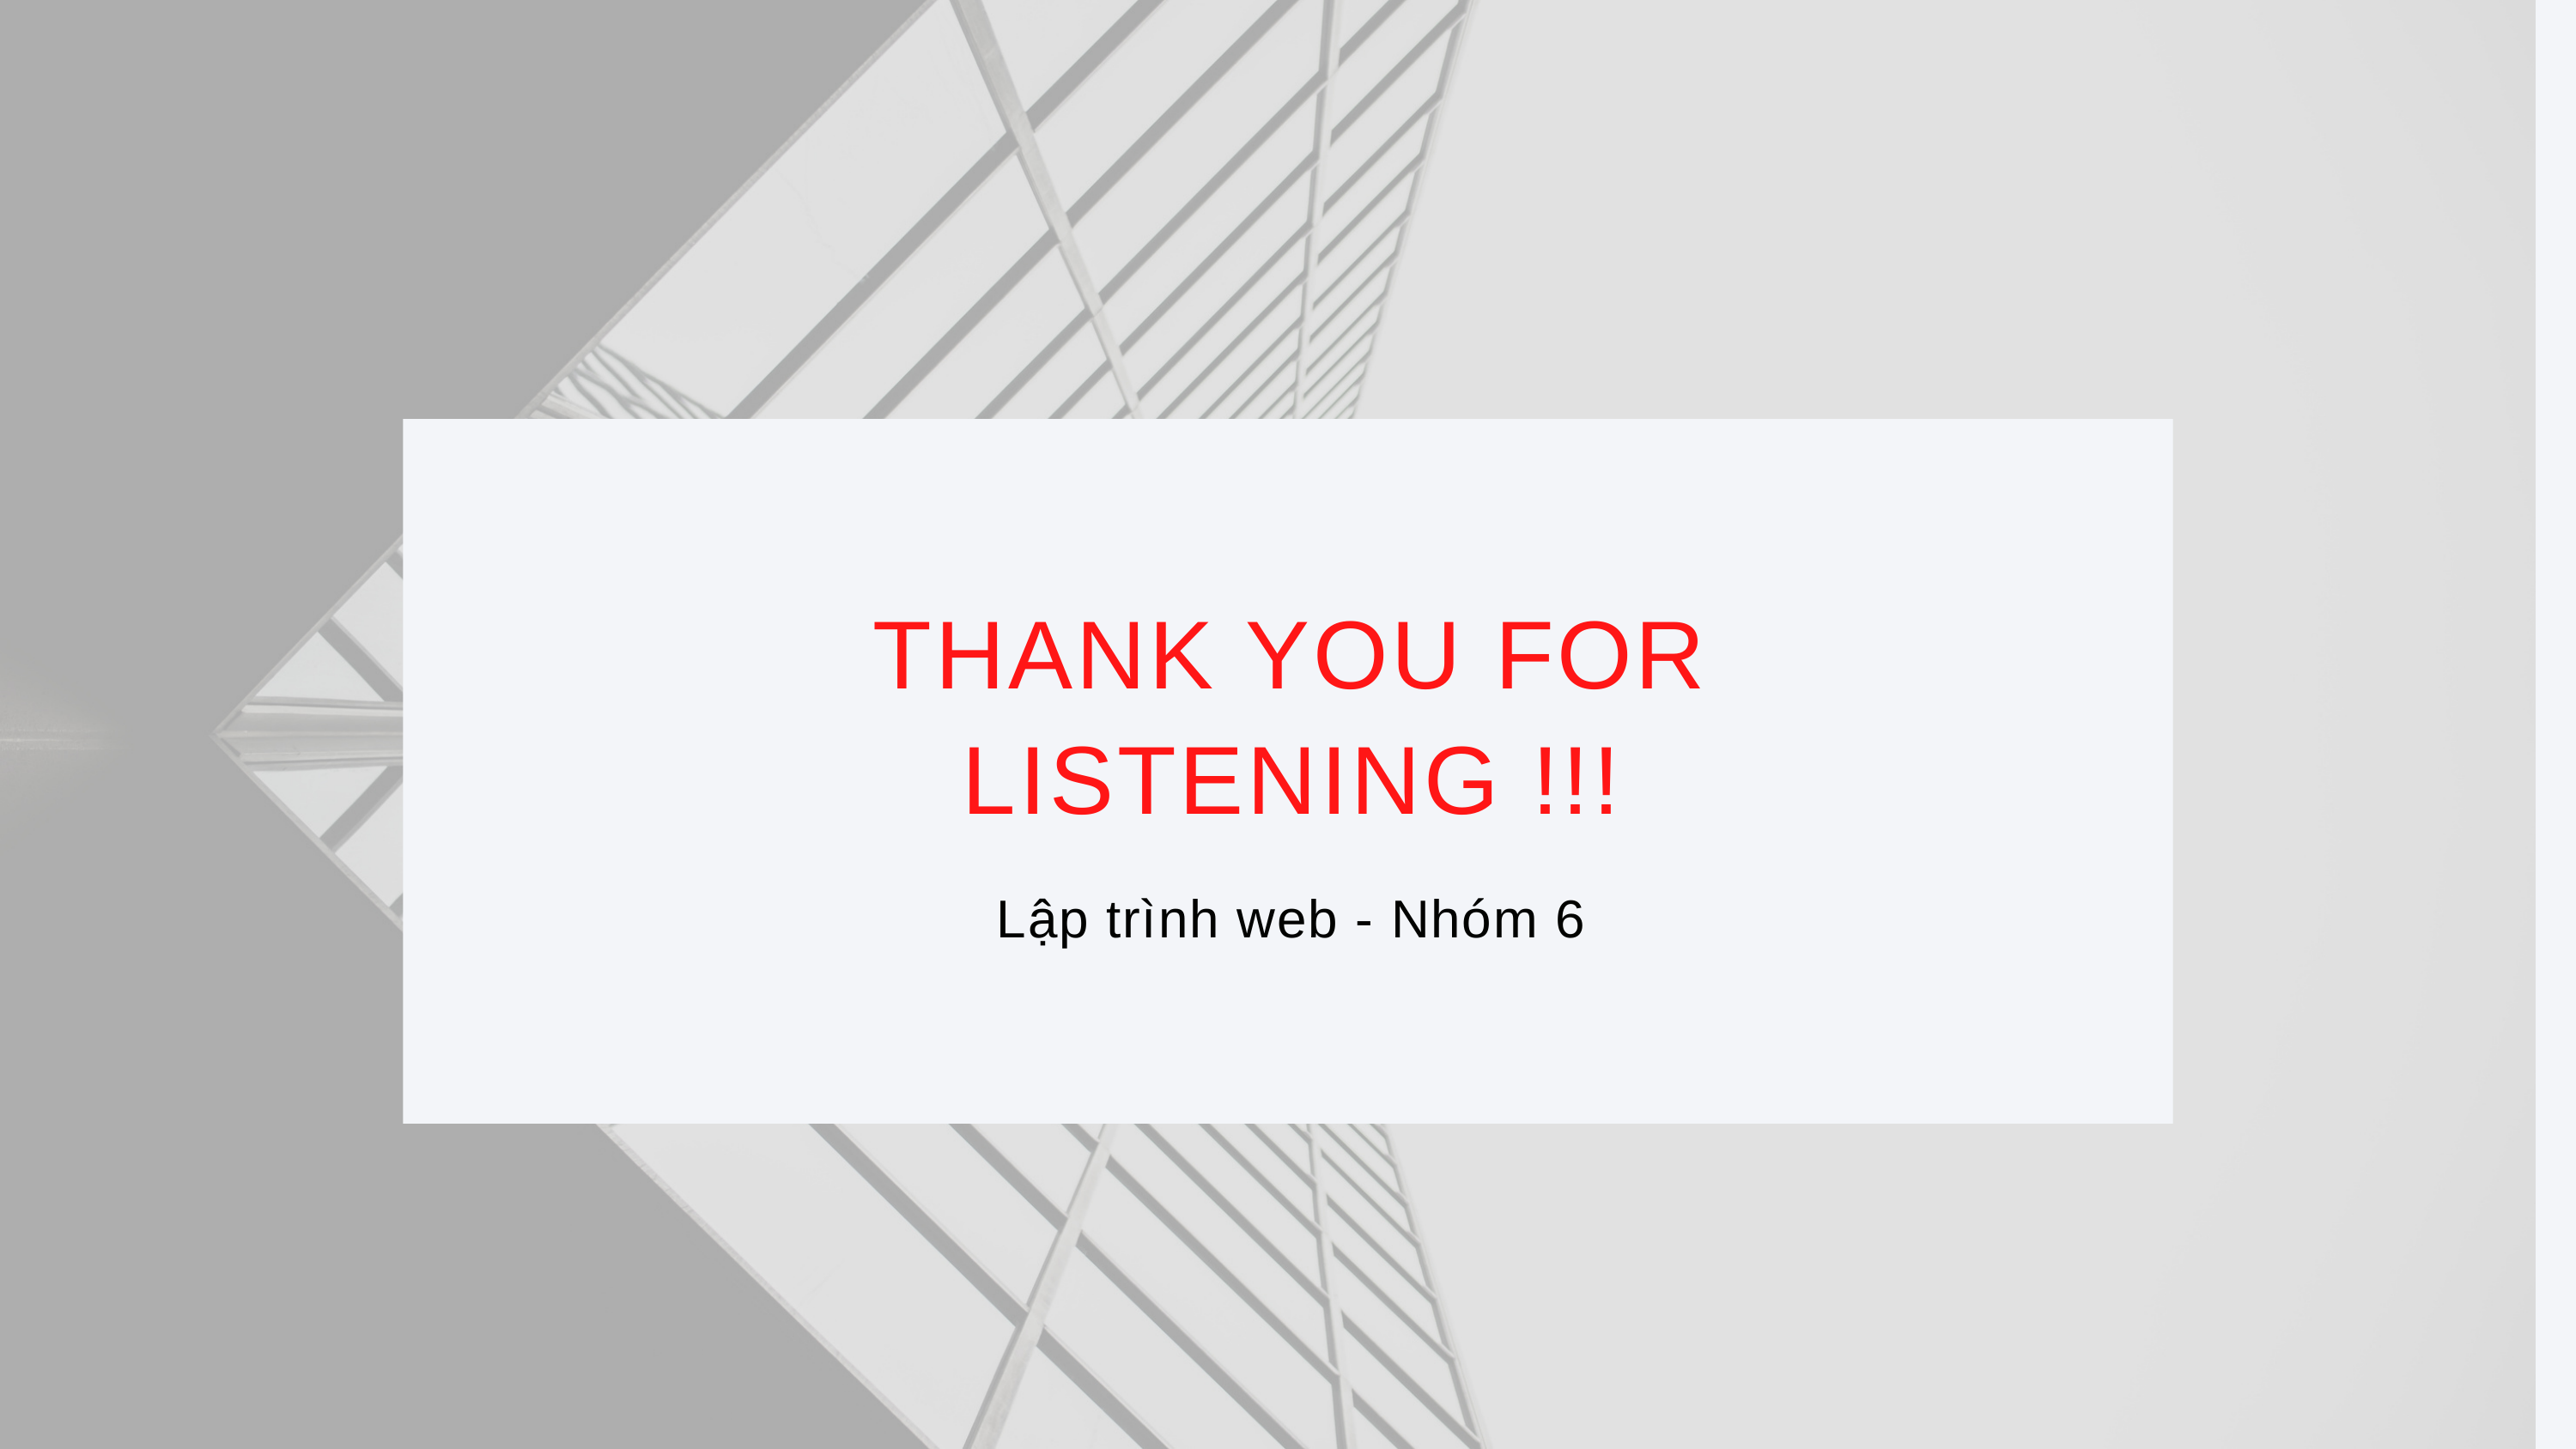

THANK YOU FOR LISTENING !!!
Lập trình web - Nhóm 6